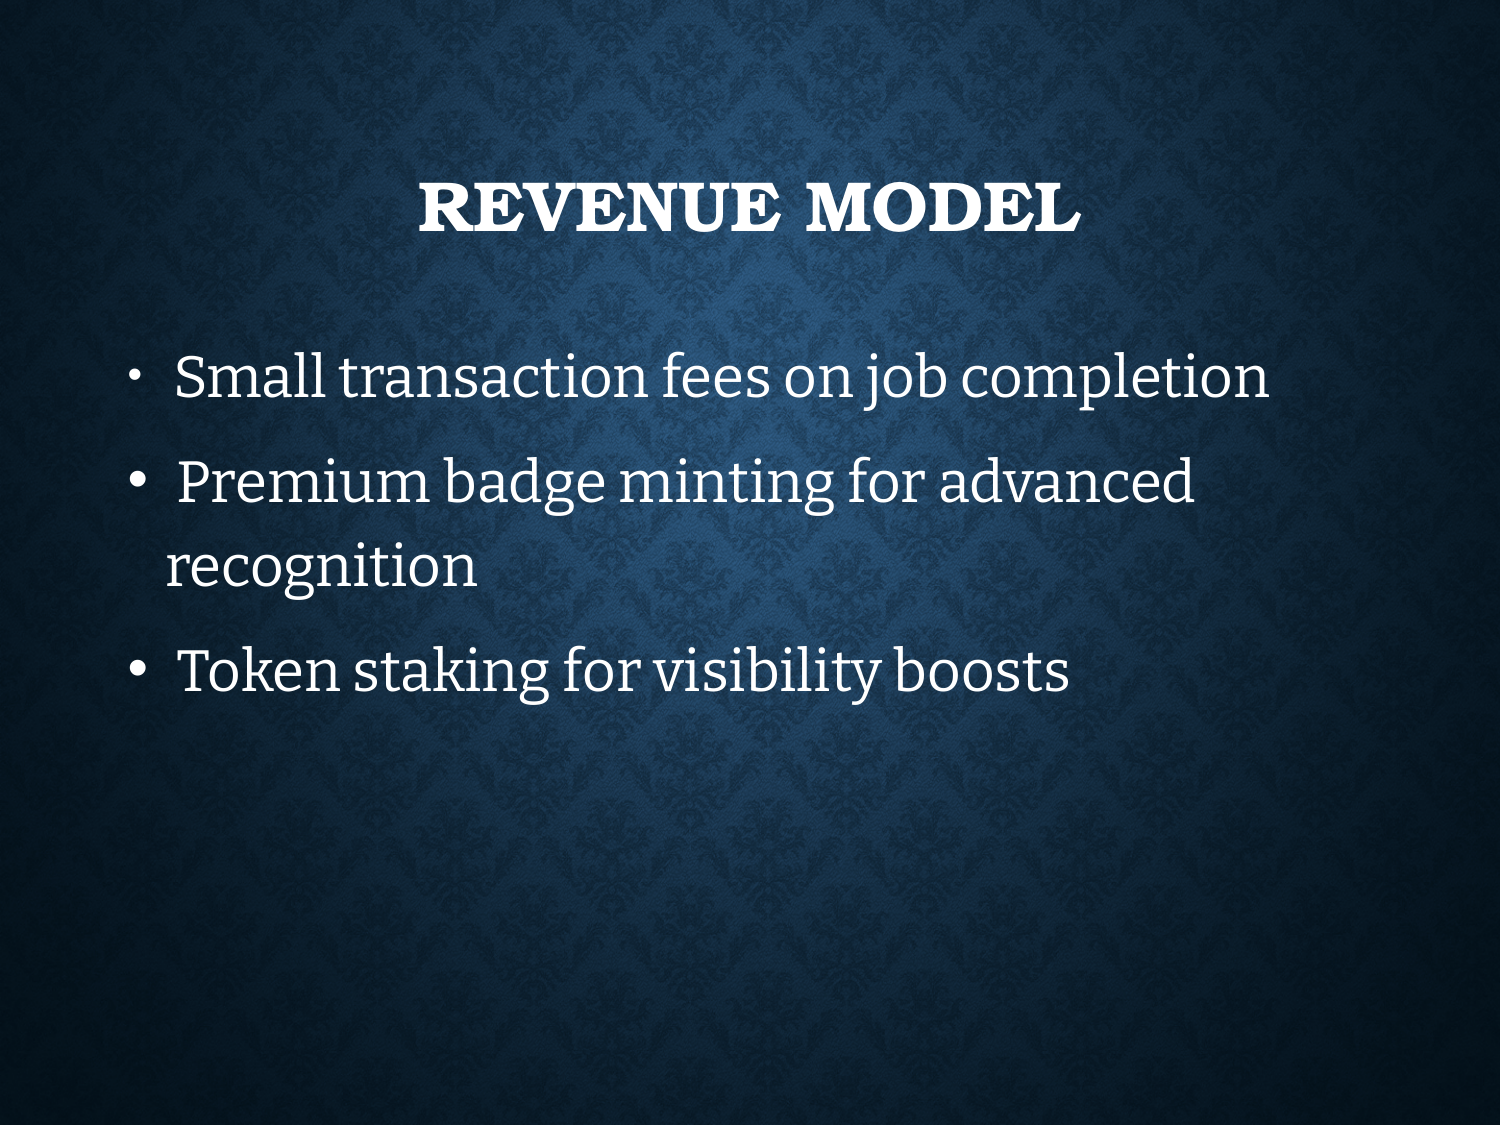

# Revenue Model
 Small transaction fees on job completion
 Premium badge minting for advanced recognition
 Token staking for visibility boosts